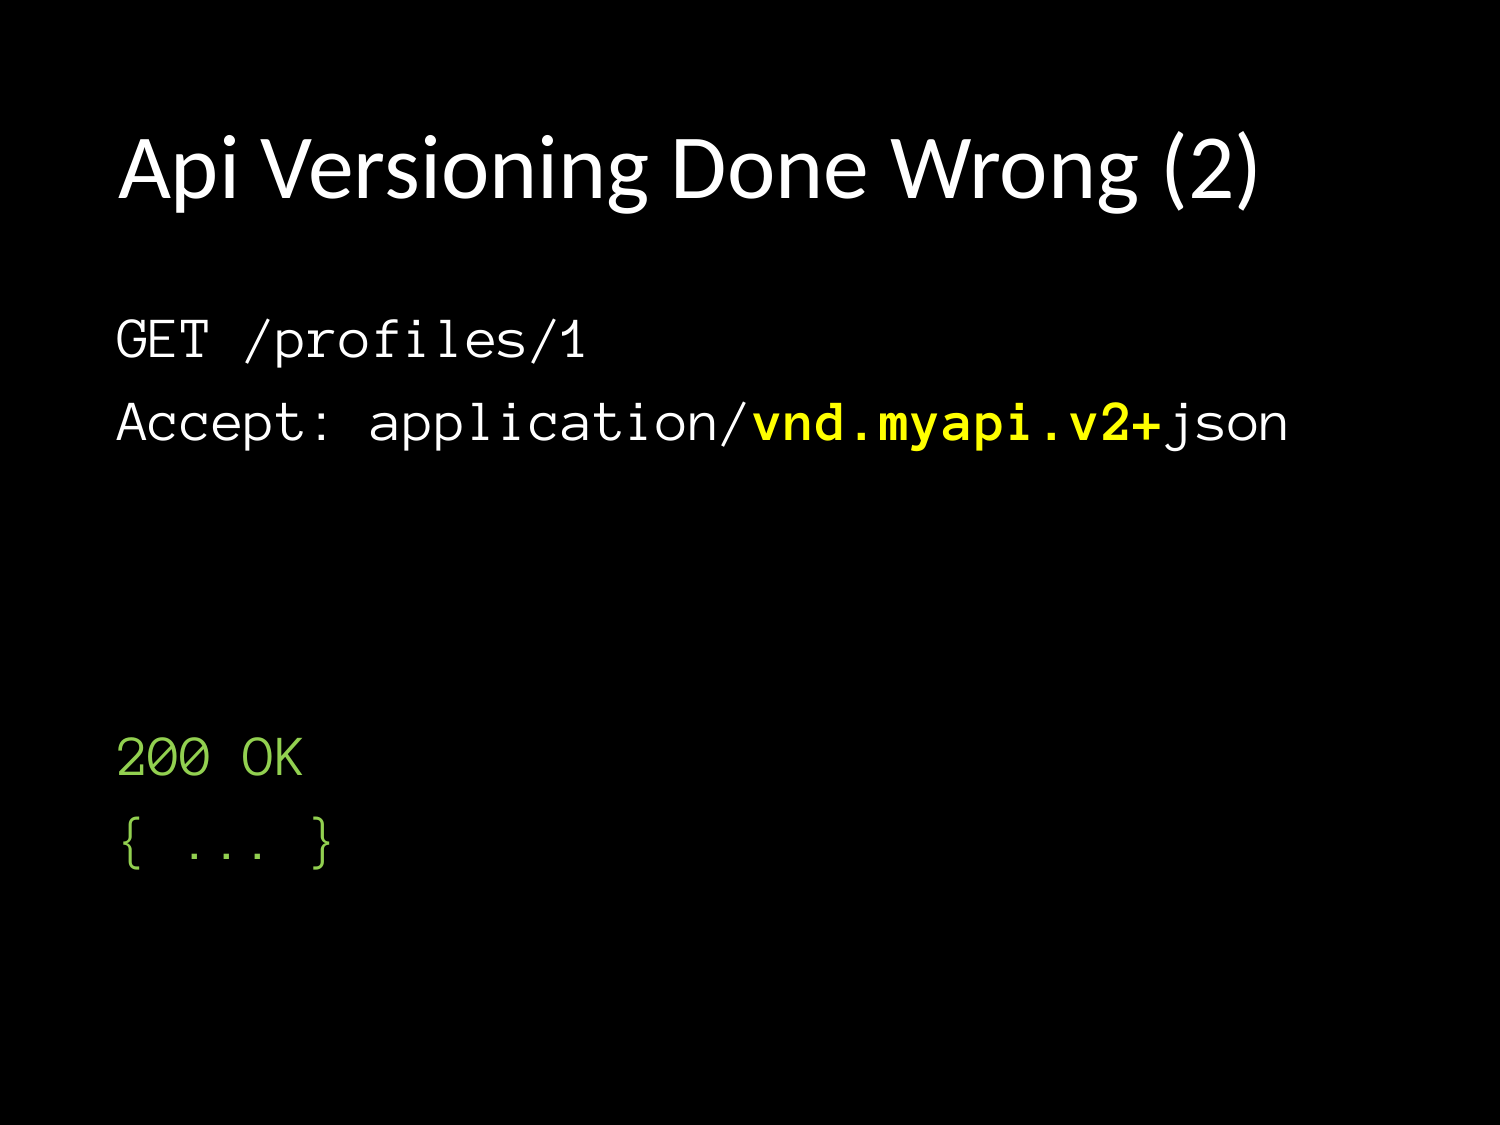

# Api Versioning Done Wrong (2)
GET /profiles/1
Accept: application/vnd.myapi.v2+json

200 OK
{ ... }